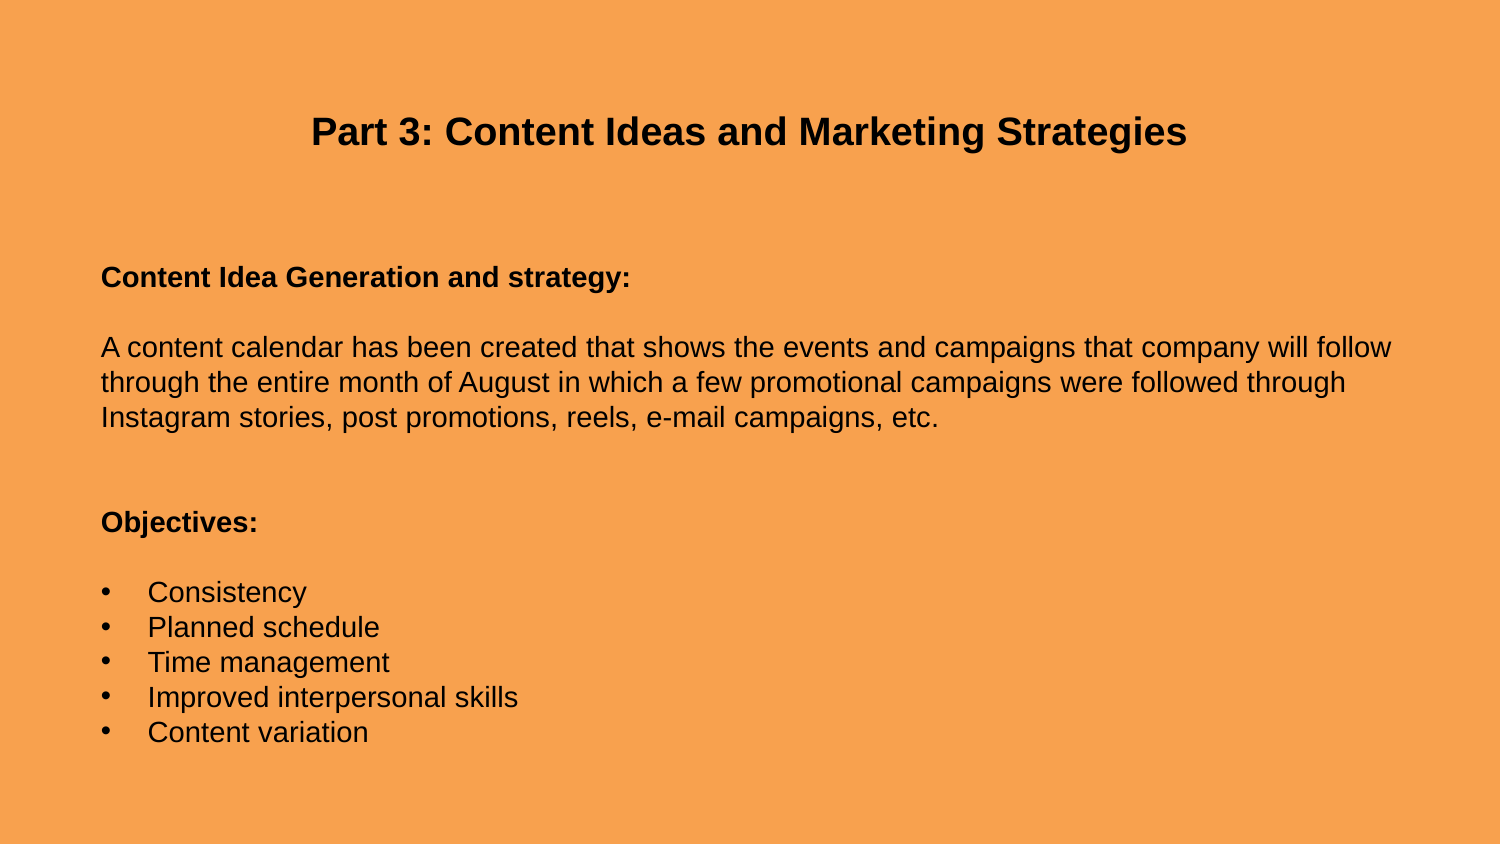

Part 3: Content Ideas and Marketing Strategies
Content Idea Generation and strategy:

A content calendar has been created that shows the events and campaigns that company will follow through the entire month of August in which a few promotional campaigns were followed through Instagram stories, post promotions, reels, e-mail campaigns, etc.

Objectives:

Consistency
Planned schedule
Time management
Improved interpersonal skills
Content variation